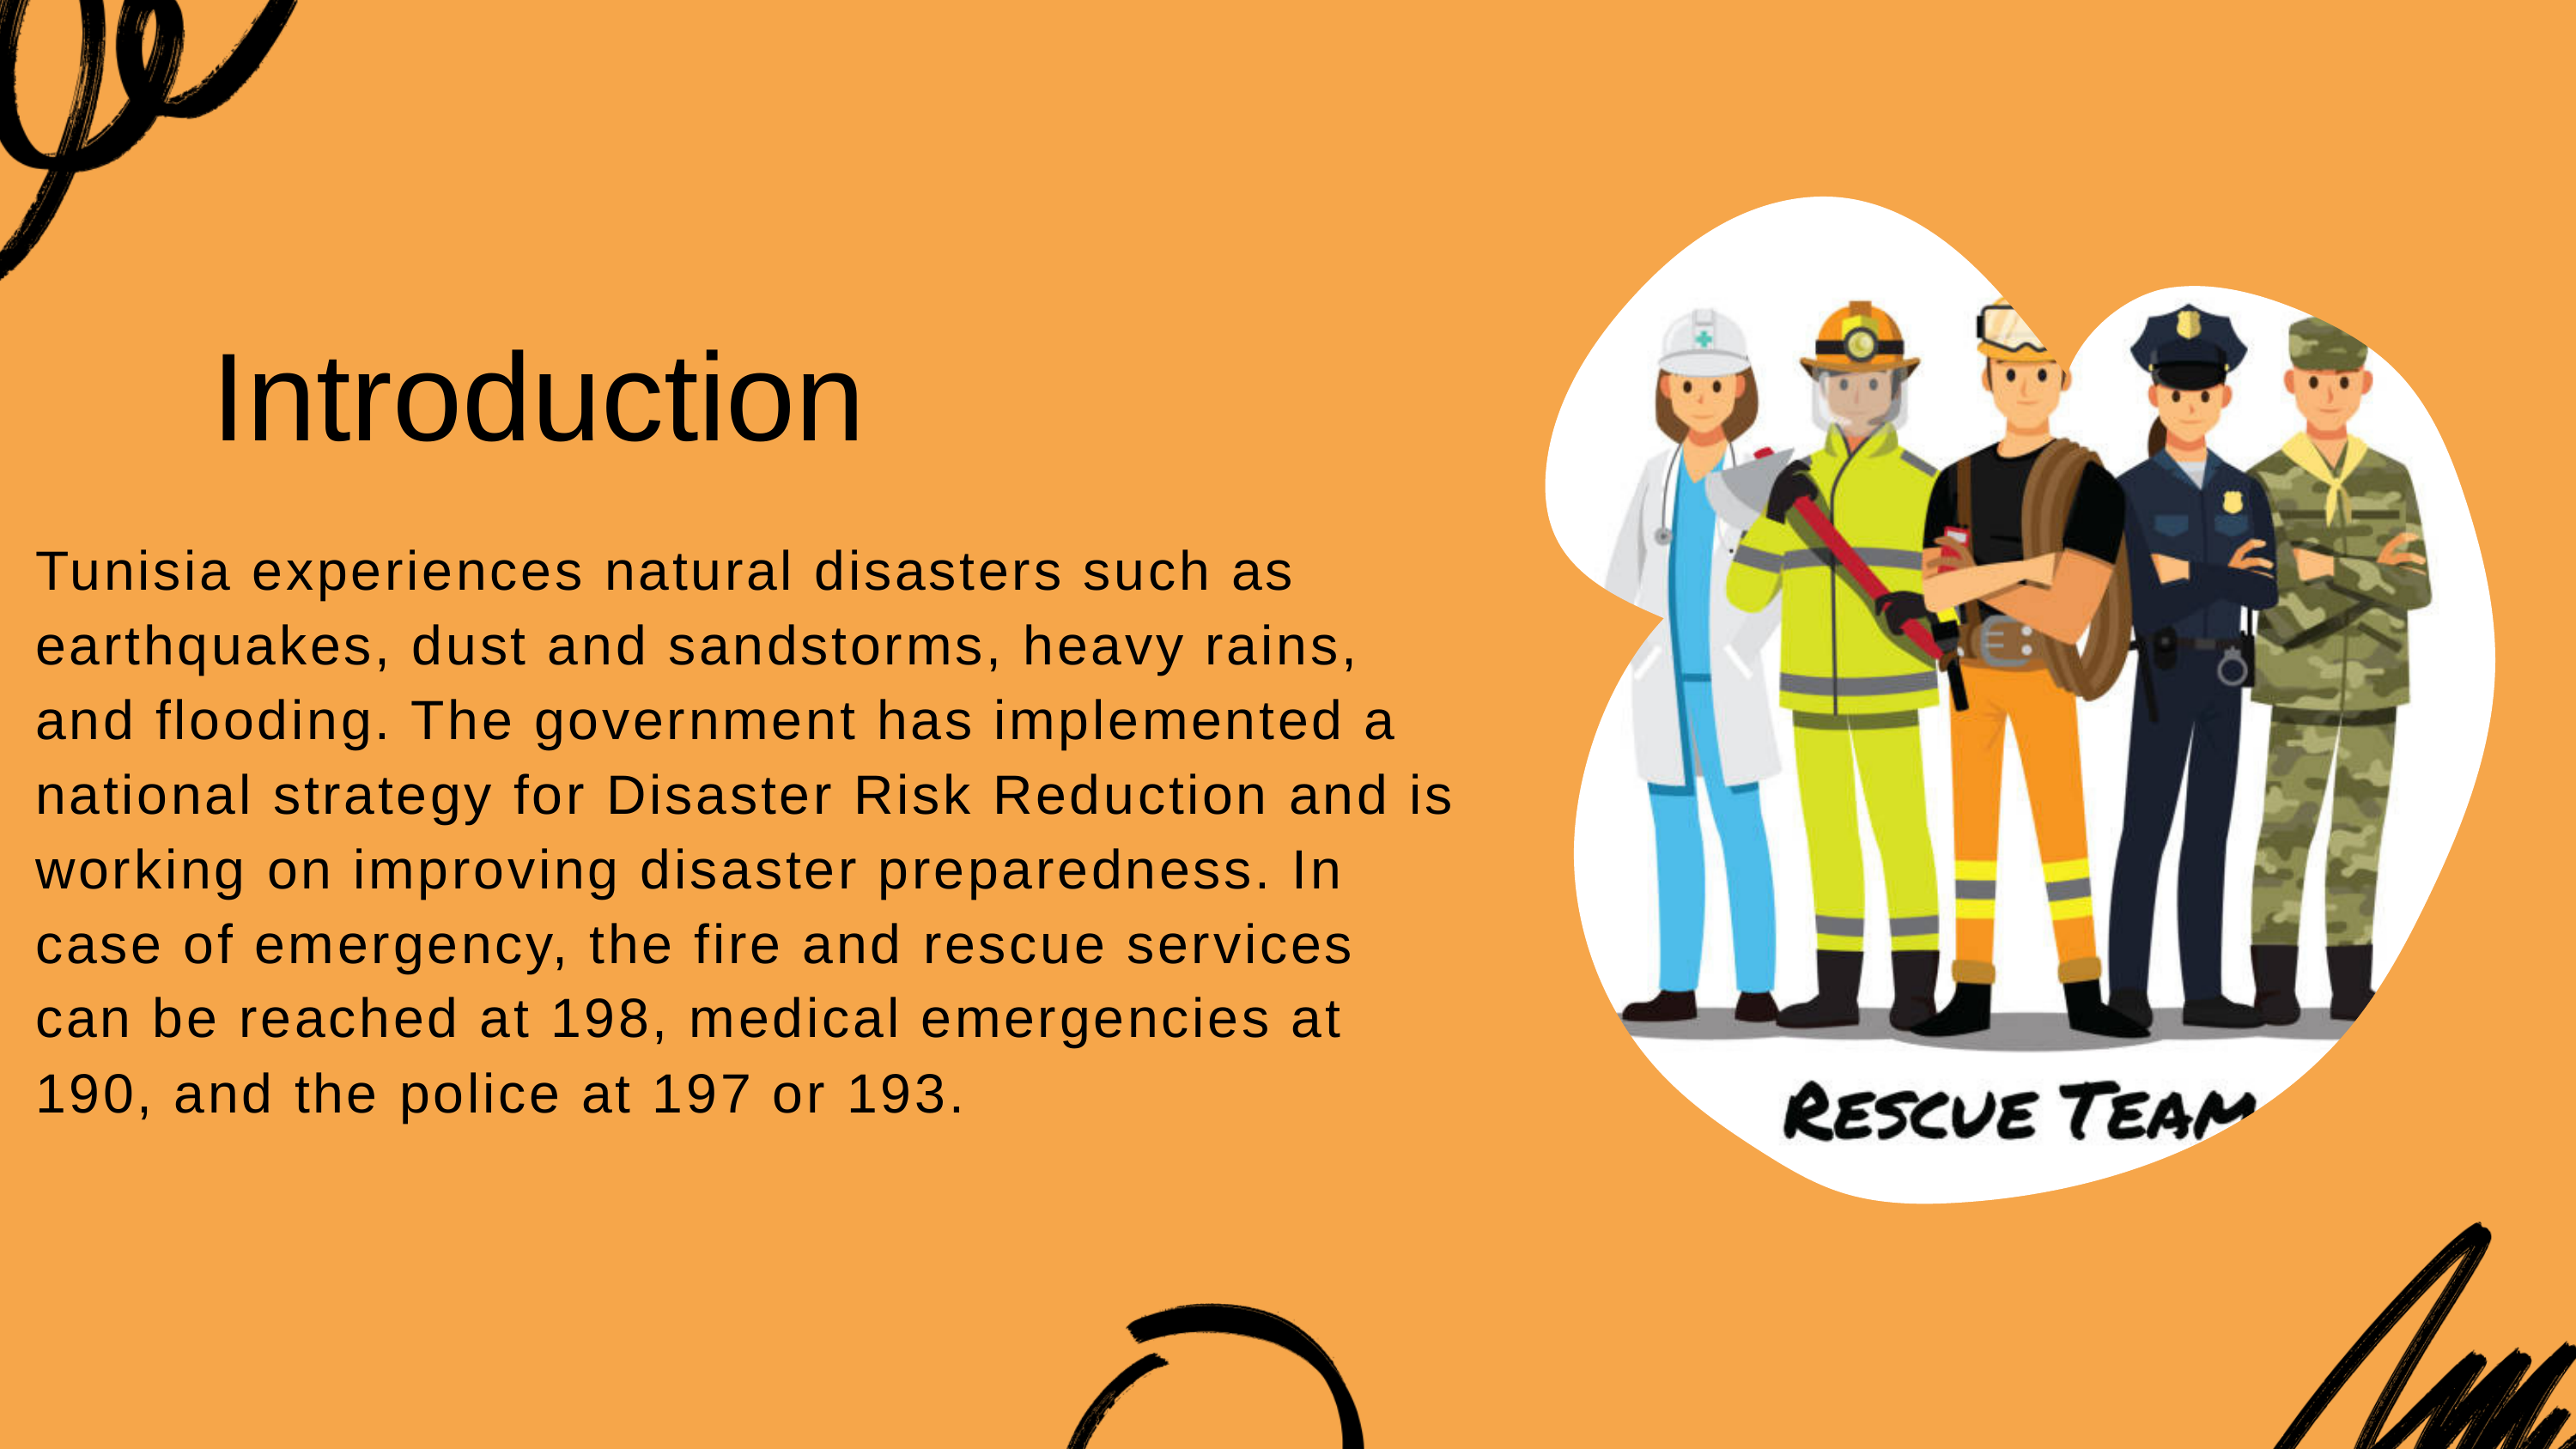

Introduction
Tunisia experiences natural disasters such as earthquakes, dust and sandstorms, heavy rains, and flooding. The government has implemented a national strategy for Disaster Risk Reduction and is working on improving disaster preparedness. In case of emergency, the fire and rescue services can be reached at 198, medical emergencies at 190, and the police at 197 or 193.